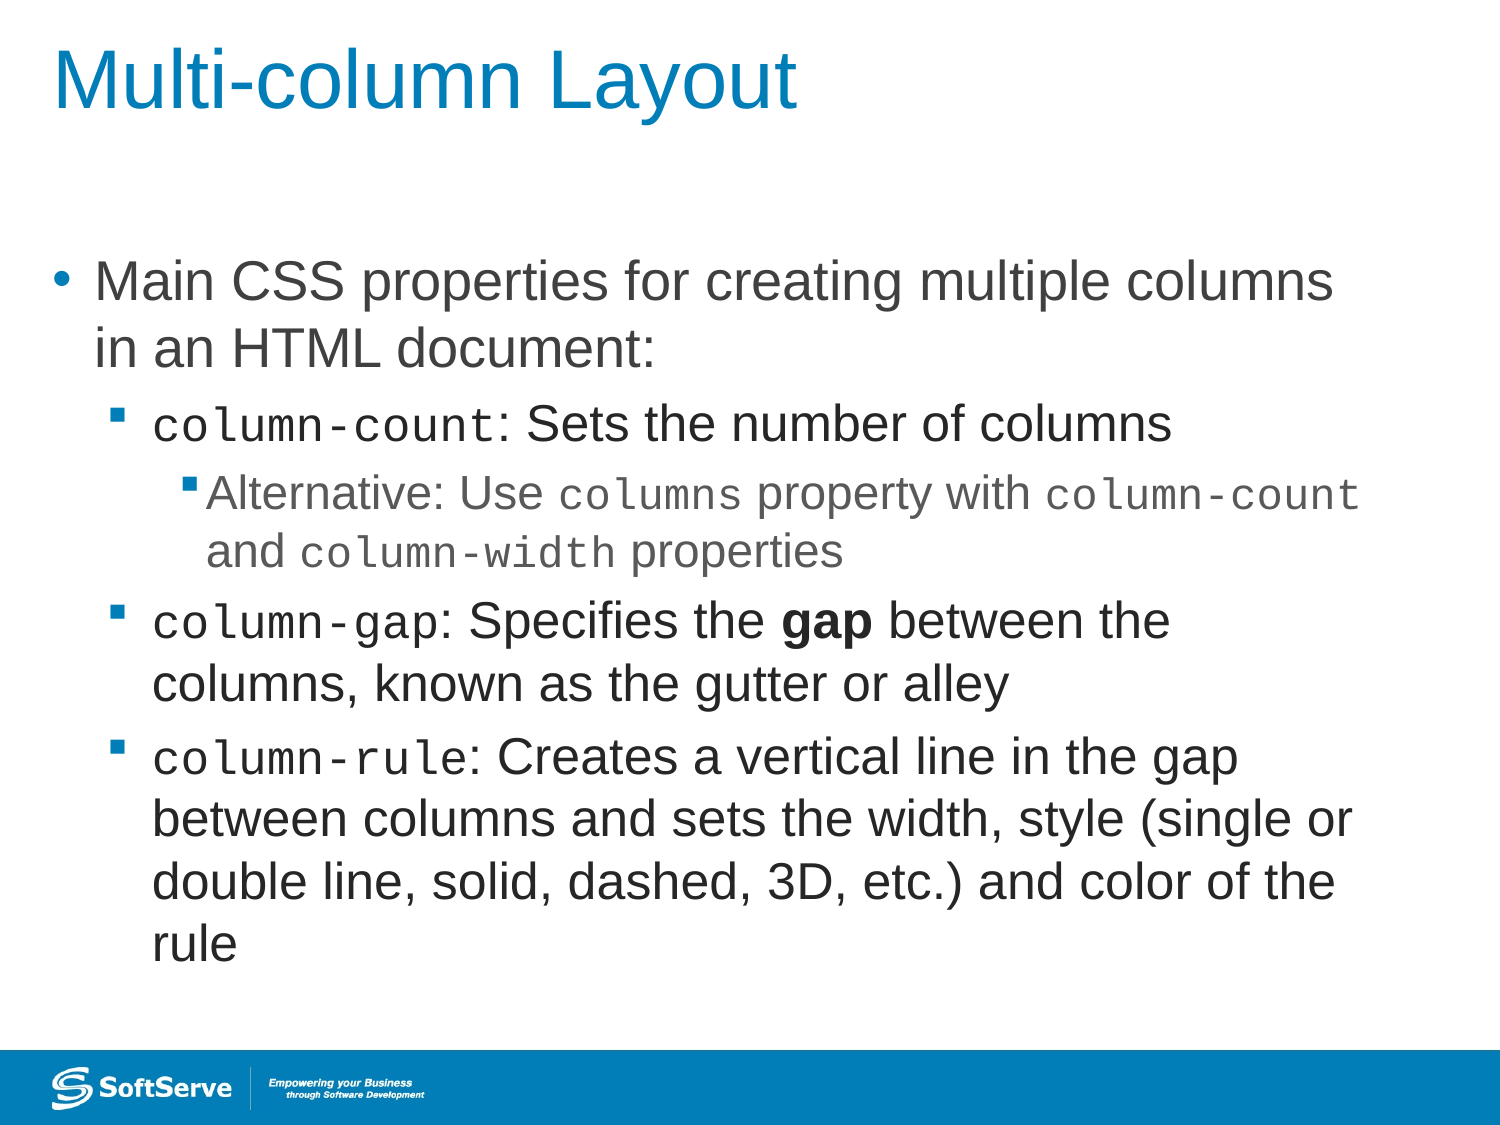

# Multi-column Layout
Main CSS properties for creating multiple columns in an HTML document:
column-count: Sets the number of columns
Alternative: Use columns property with column-count and column-width properties
column-gap: Specifies the gap between the columns, known as the gutter or alley
column-rule: Creates a vertical line in the gap between columns and sets the width, style (single or double line, solid, dashed, 3D, etc.) and color of the rule